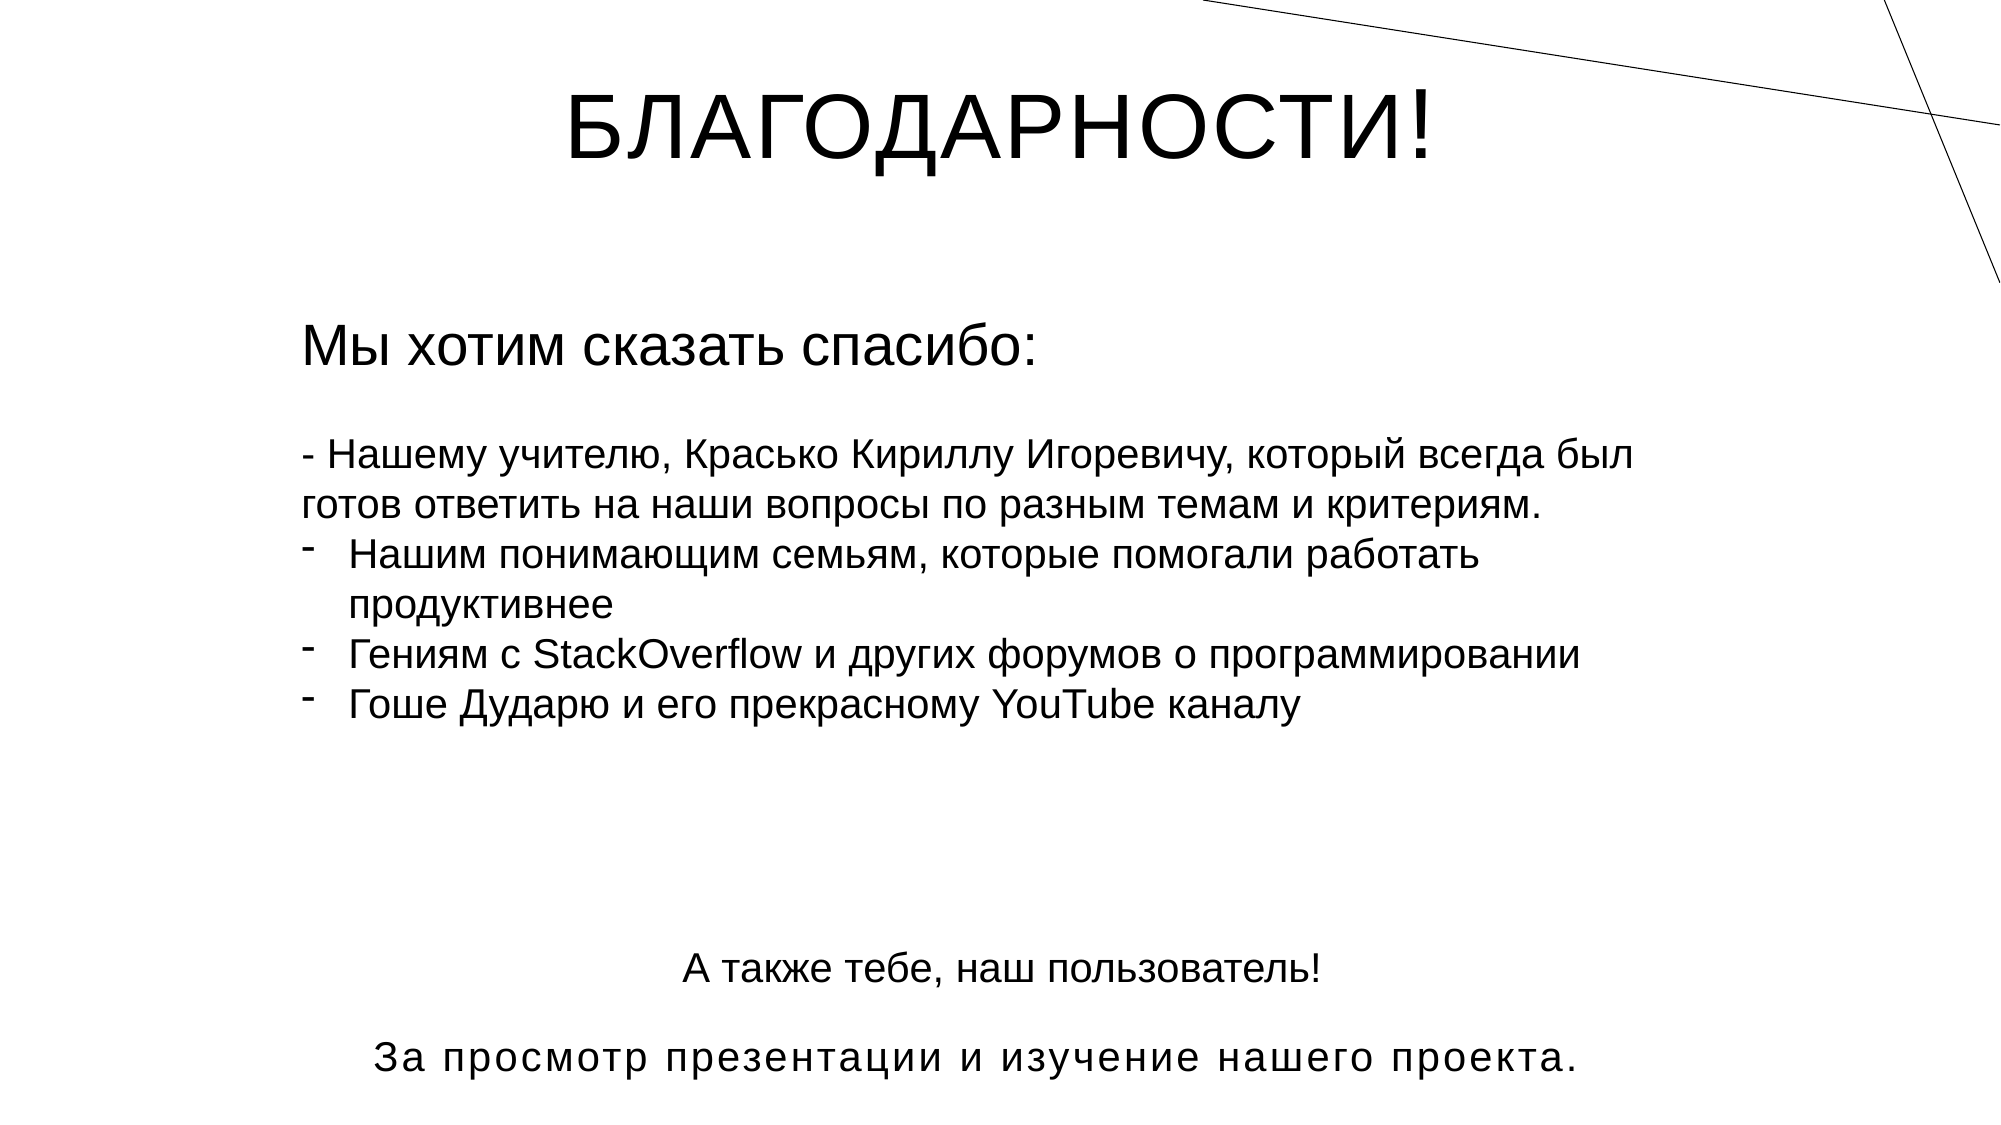

# БЛАГОДАРНОСТИ!
Мы хотим сказать спасибо:

- Нашему учителю, Красько Кириллу Игоревичу, который всегда был готов ответить на наши вопросы по разным темам и критериям.
Нашим понимающим семьям, которые помогали работать продуктивнее
Гениям с StackOverflow и других форумов о программировании
Гоше Дударю и его прекрасному YouTube каналу
А также тебе, наш пользователь!
За просмотр презентации и изучение нашего проекта.